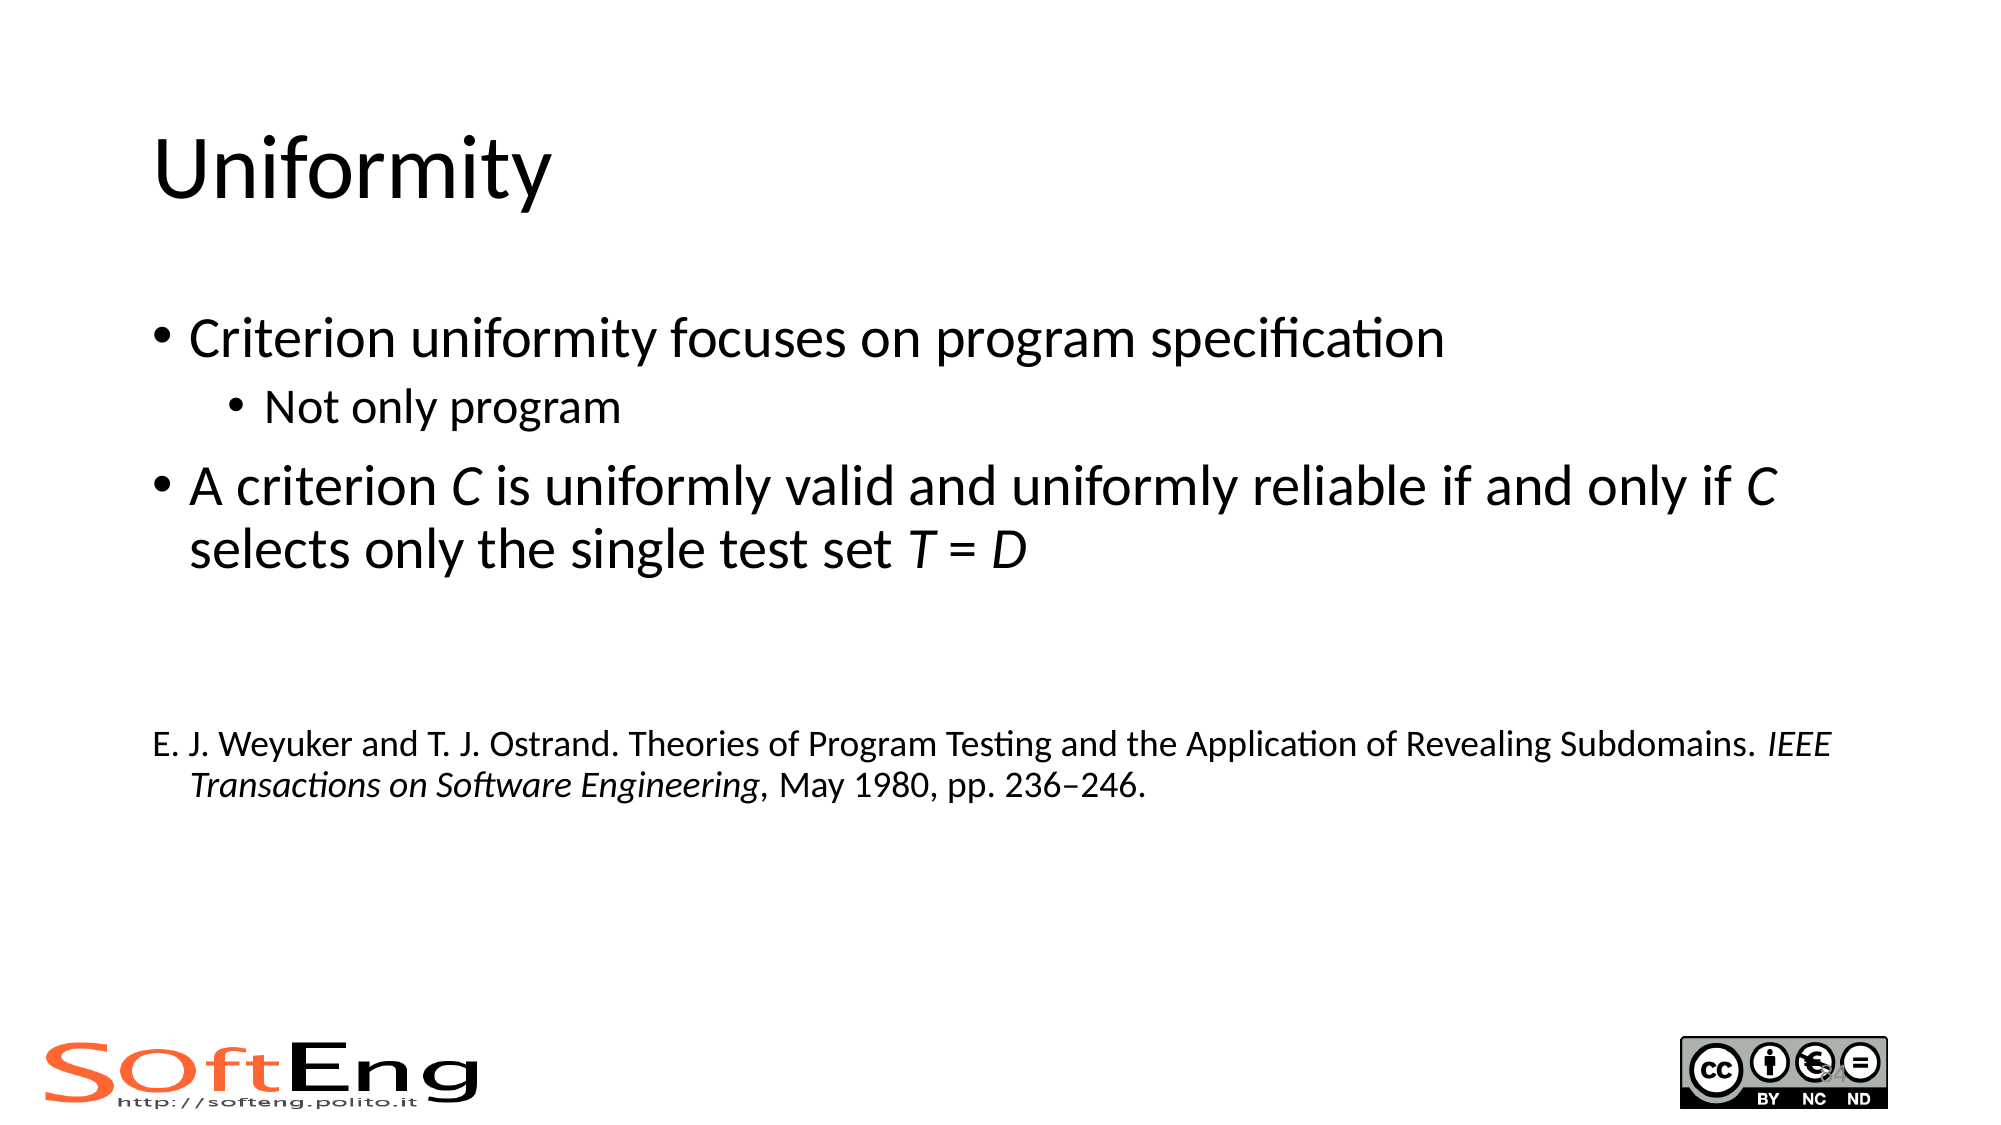

# Uniformity
Criterion uniformity focuses on program specification
Not only program
A criterion C is uniformly valid and uniformly reliable if and only if C selects only the single test set T = D

E. J. Weyuker and T. J. Ostrand. Theories of Program Testing and the Application of Revealing Subdomains. IEEE Transactions on Software Engineering, May 1980, pp. 236–246.
84